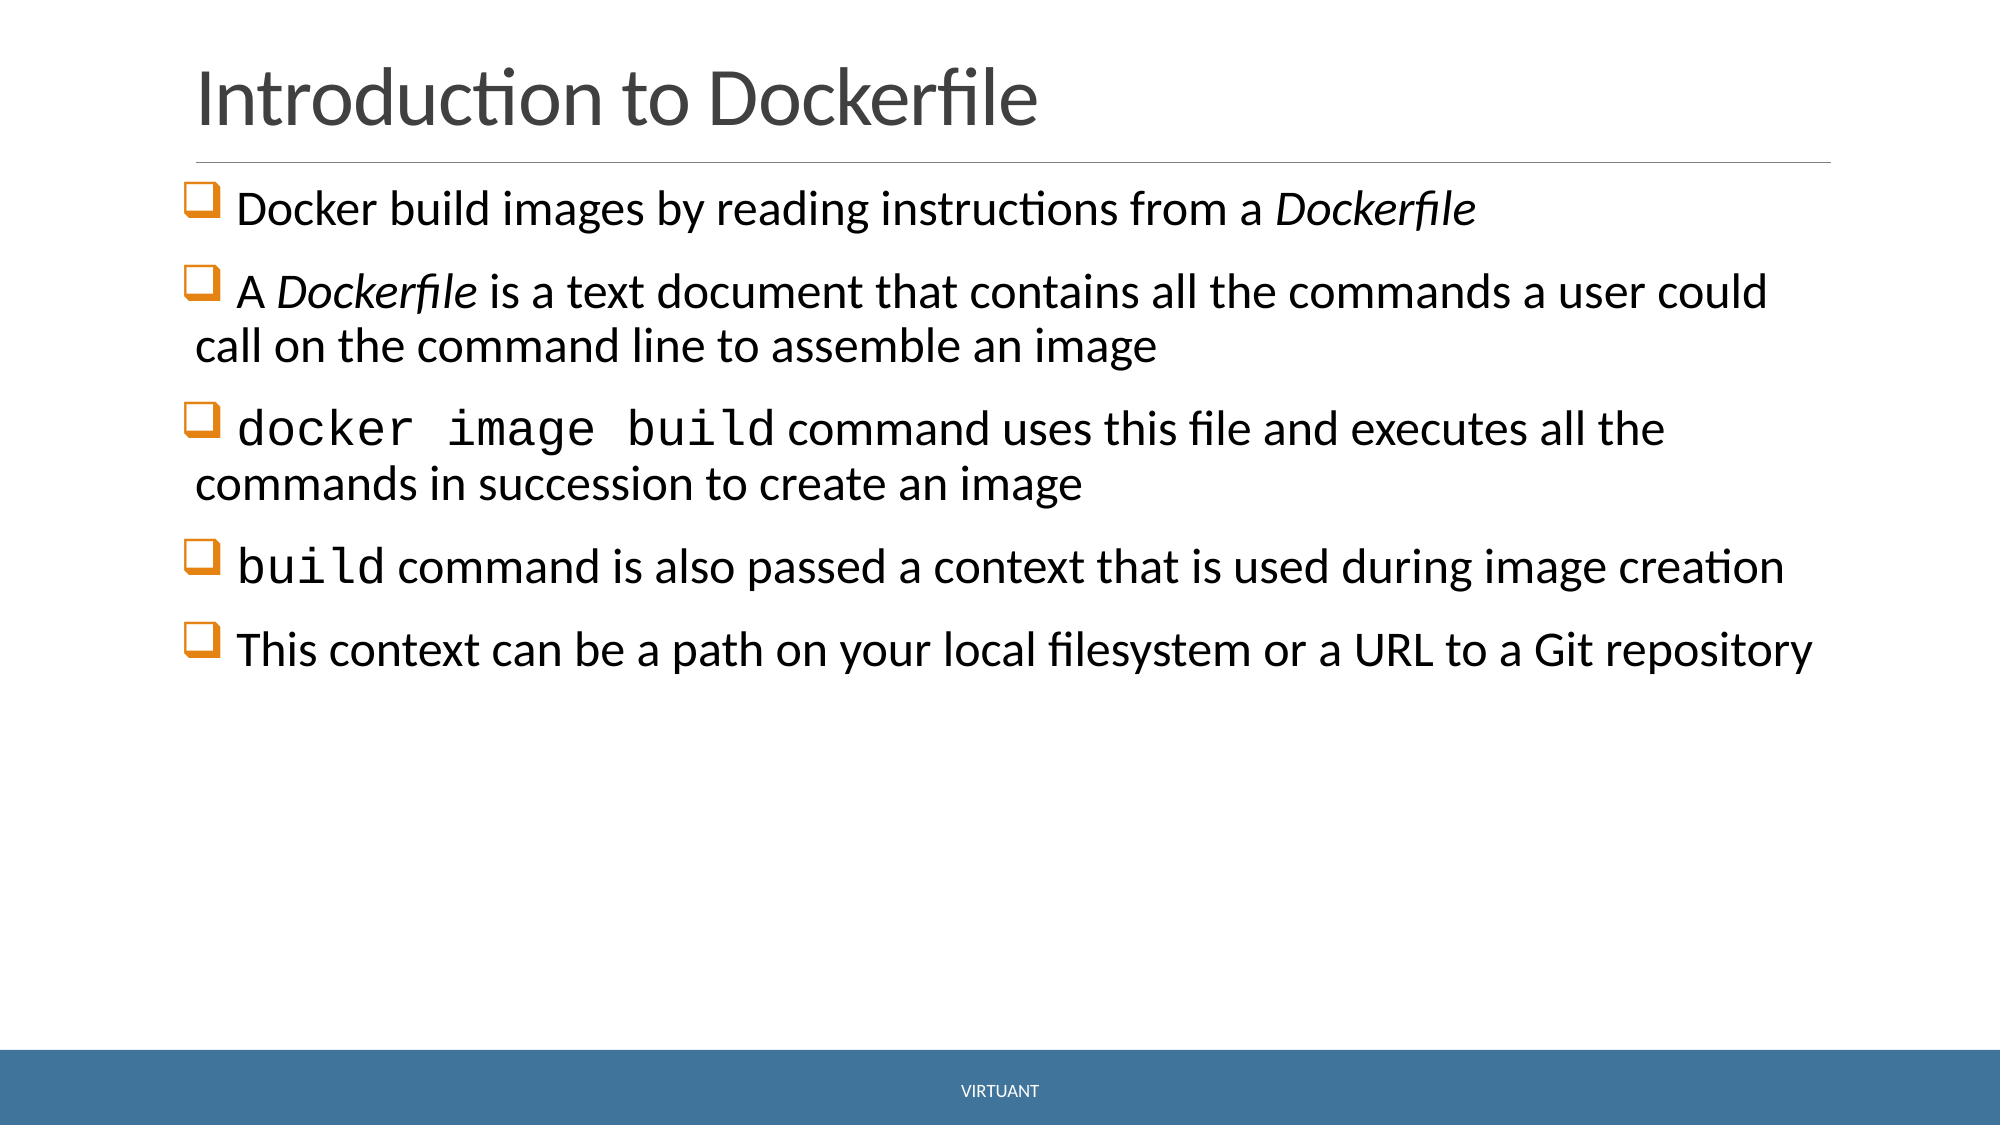

# Introduction to Dockerfile
 Docker build images by reading instructions from a Dockerfile
 A Dockerfile is a text document that contains all the commands a user could call on the command line to assemble an image
 docker image build command uses this file and executes all the commands in succession to create an image
 build command is also passed a context that is used during image creation
 This context can be a path on your local filesystem or a URL to a Git repository

Virtuant